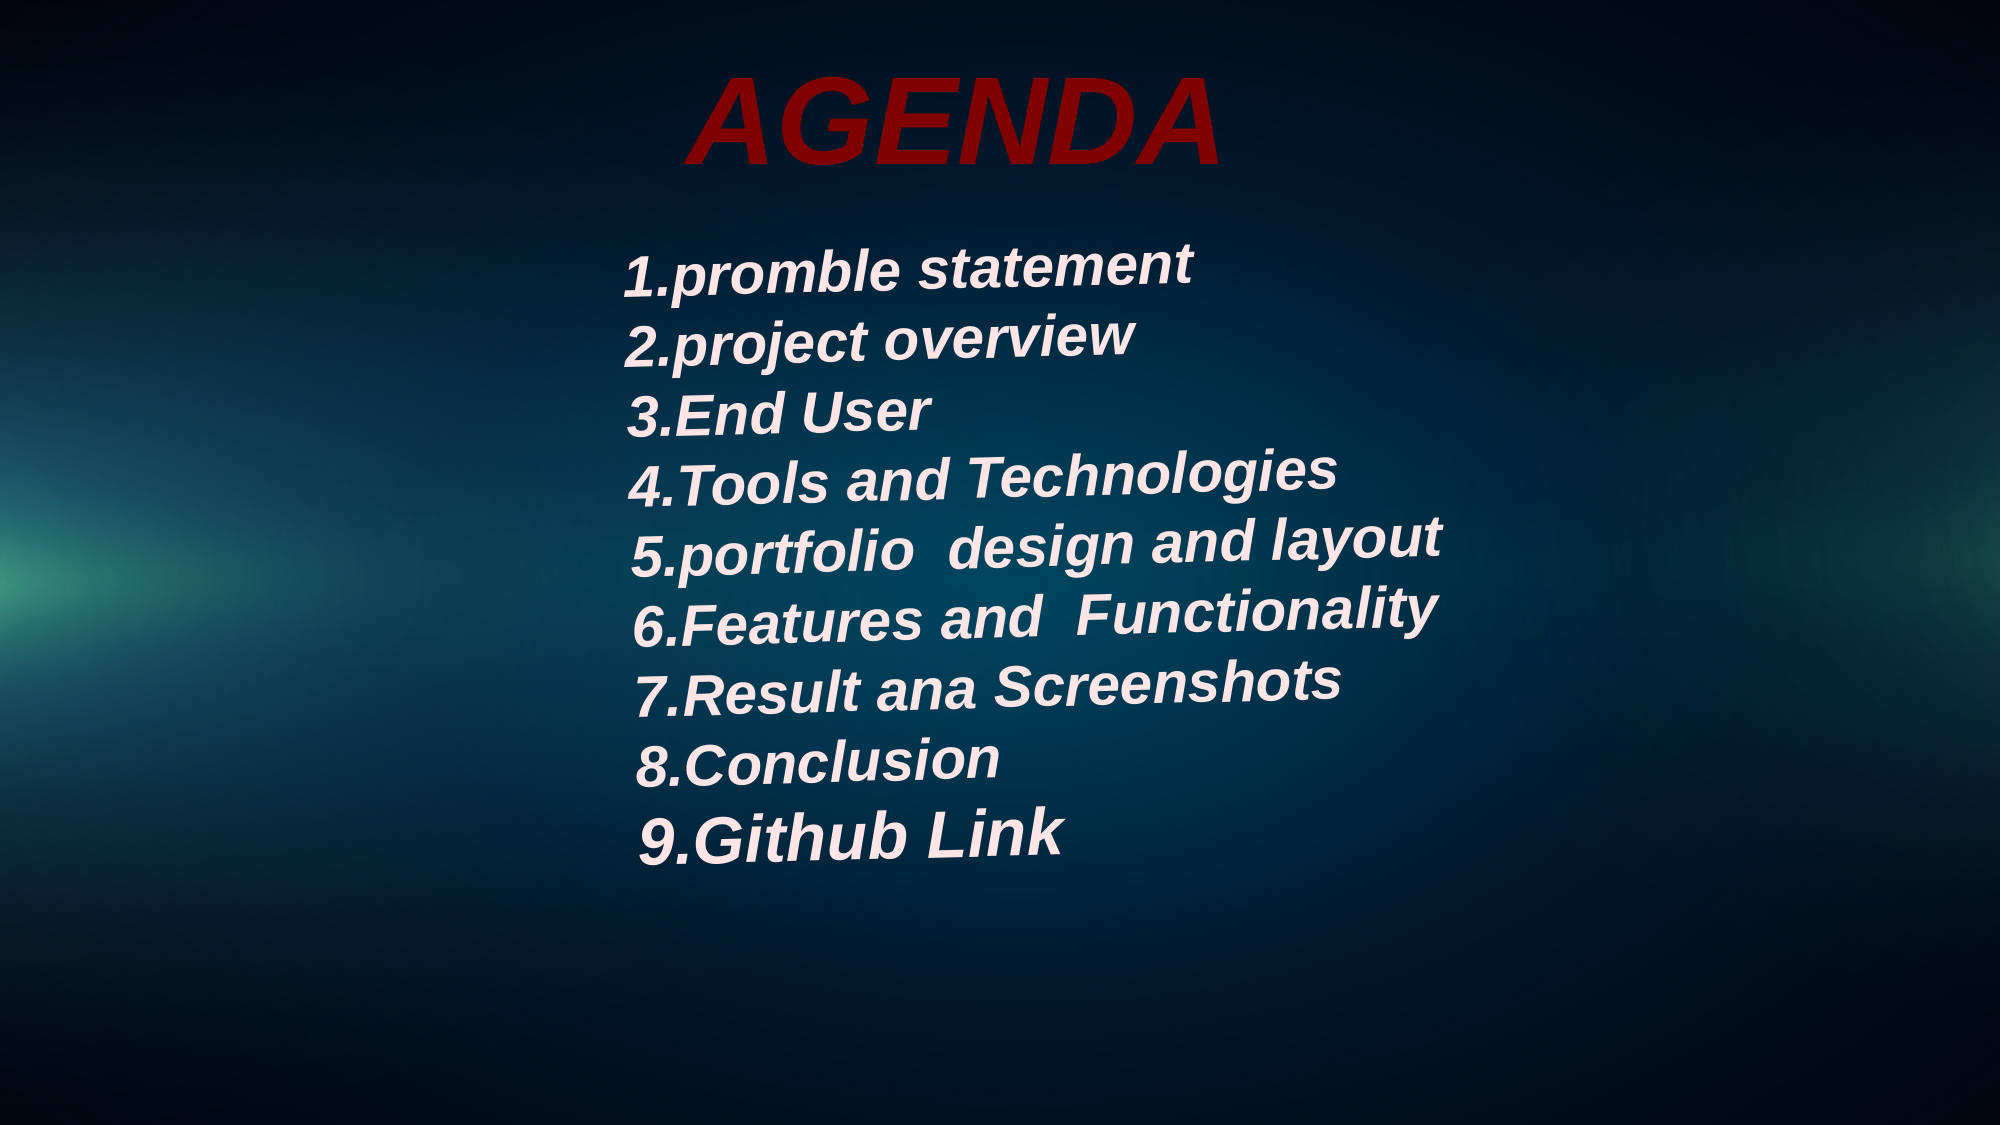

AGENDA
1.promble statement
2.project overview
3.End User
4.Tools and Technologies
5.portfolio  design and layout
6.Features and  Functionality
7.Result ana Screenshots
8.Conclusion
9.Github Link